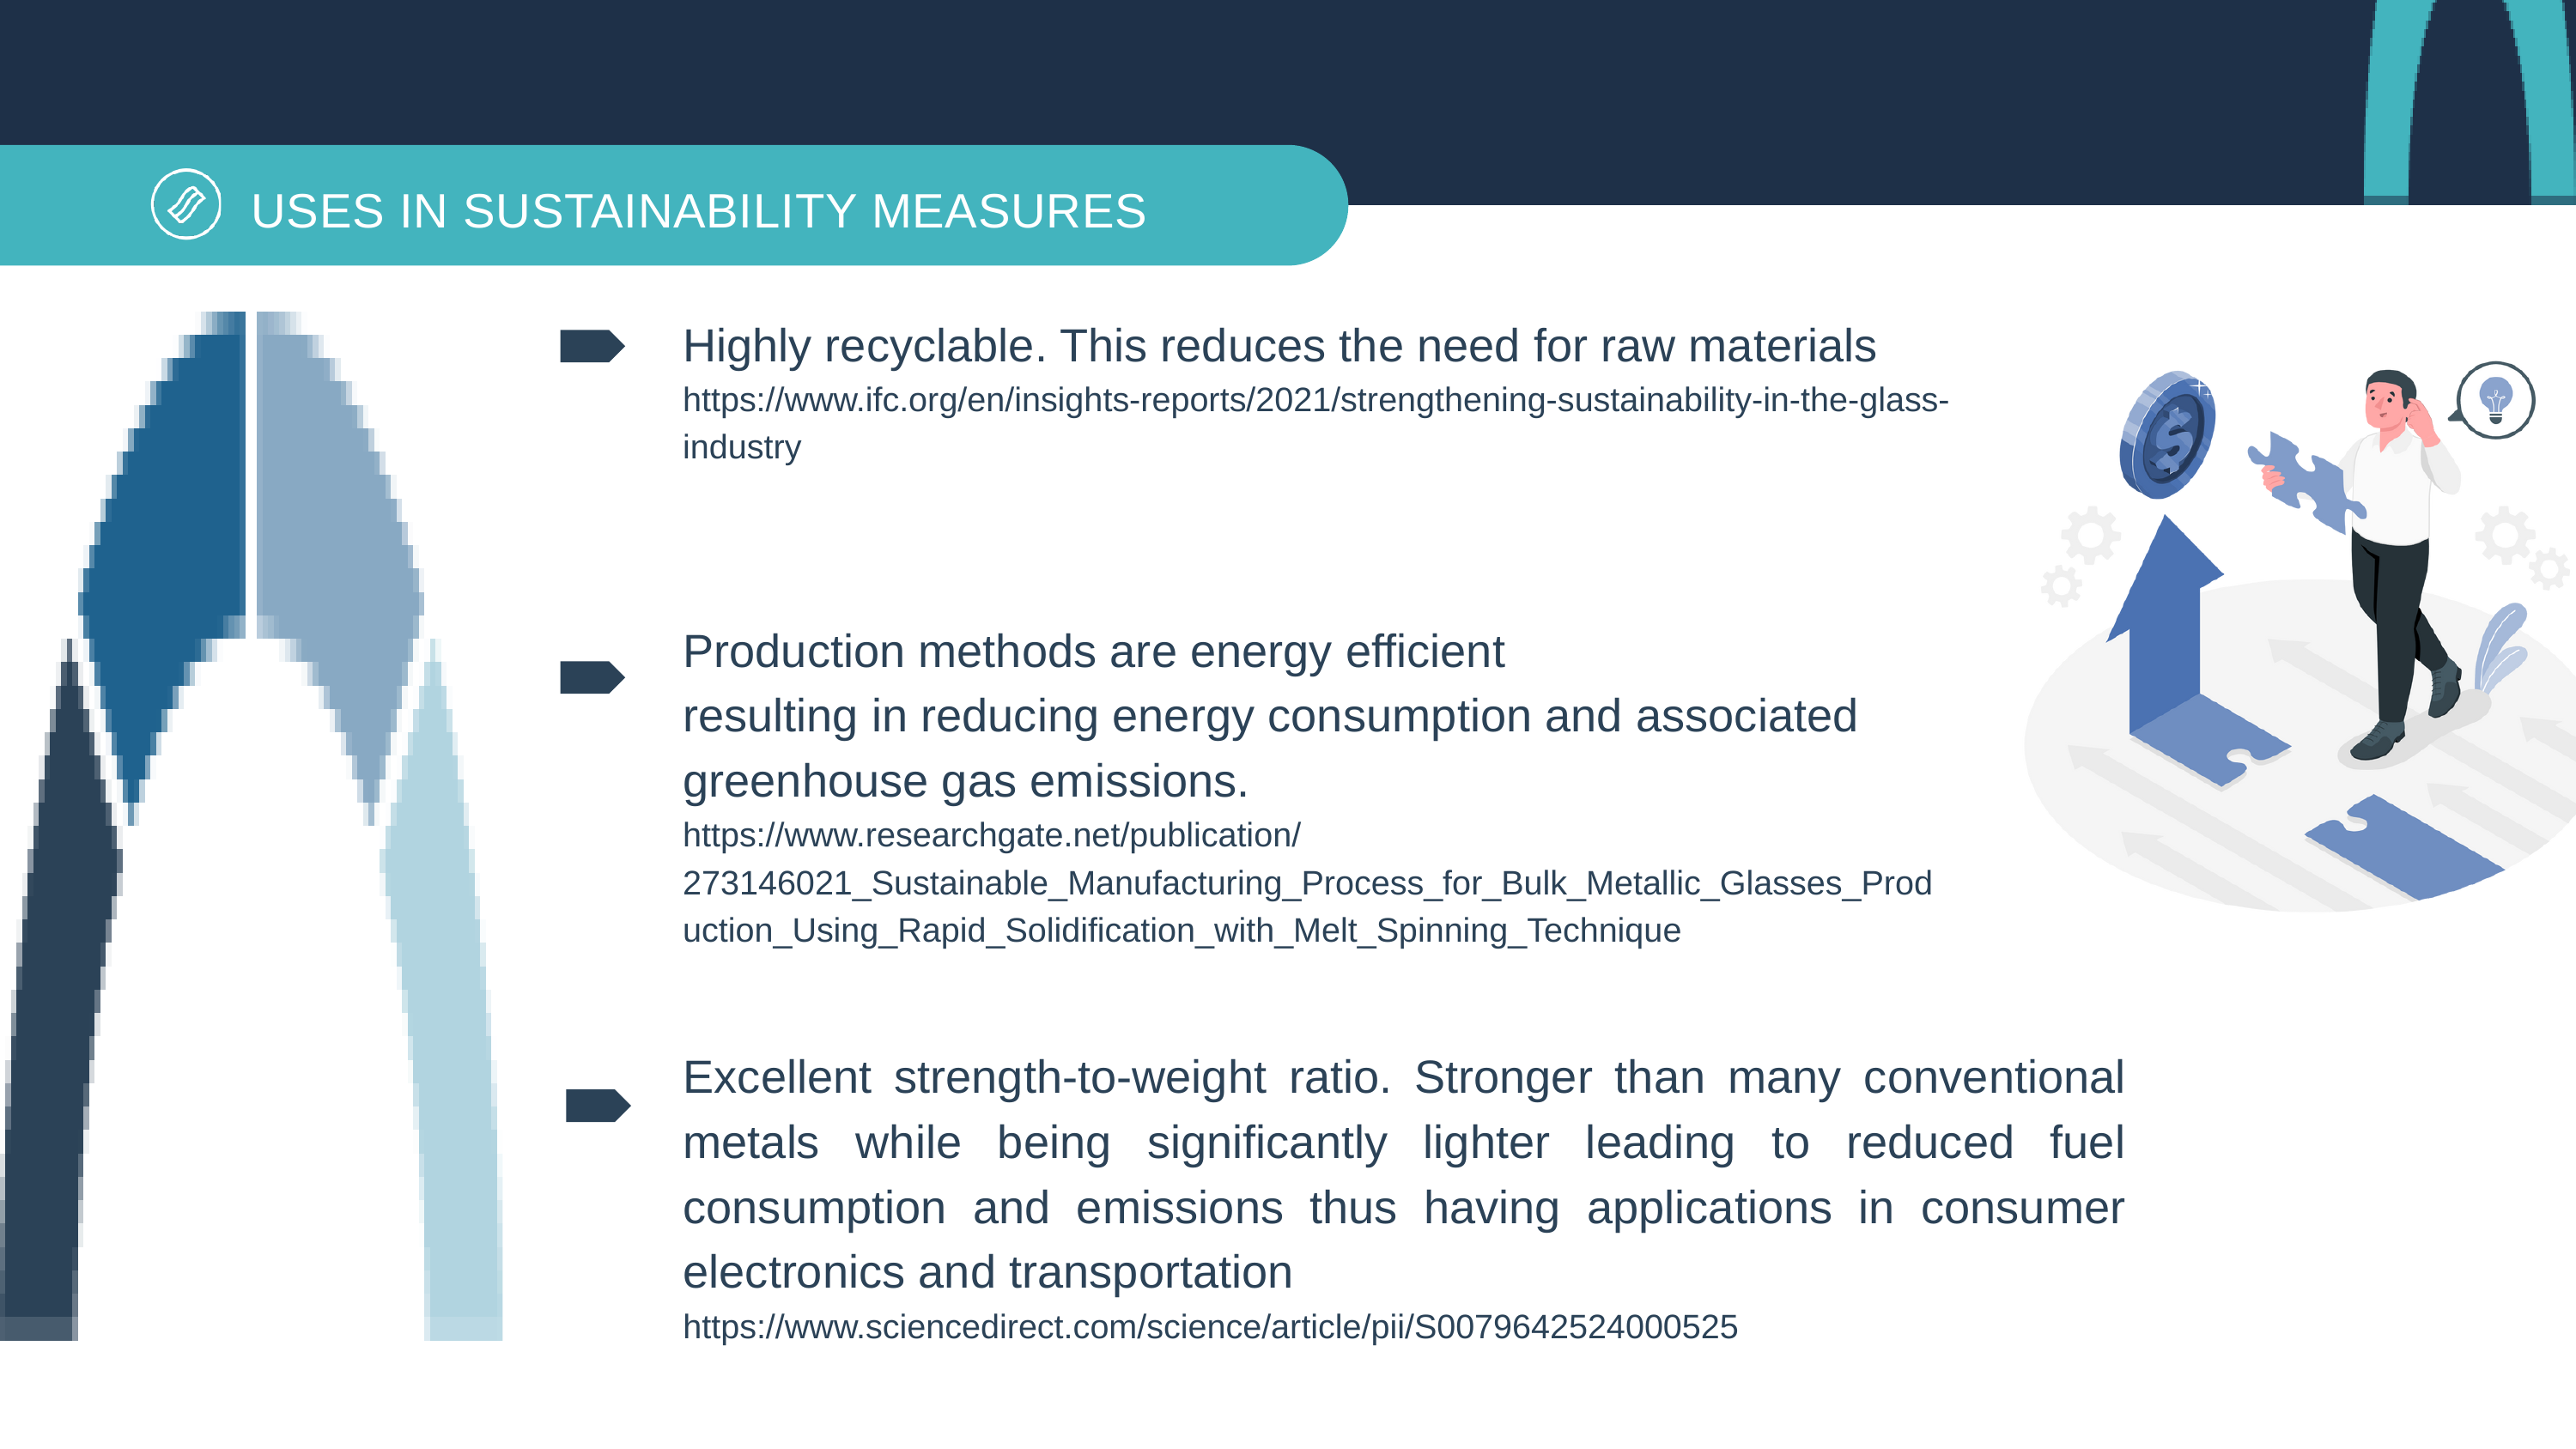

USES IN SUSTAINABILITY MEASURES

Highly recyclable. This reduces the need for raw materials
https://www.ifc.org/en/insights-reports/2021/strengthening-sustainability-in-the-glass-industry

Production methods are energy efficient
resulting in reducing energy consumption and associated greenhouse gas emissions.
https://www.researchgate.net/publication/273146021_Sustainable_Manufacturing_Process_for_Bulk_Metallic_Glasses_Production_Using_Rapid_Solidification_with_Melt_Spinning_Technique

Excellent strength-to-weight ratio. Stronger than many conventional metals while being significantly lighter leading to reduced fuel consumption and emissions thus having applications in consumer electronics and transportation
https://www.sciencedirect.com/science/article/pii/S0079642524000525